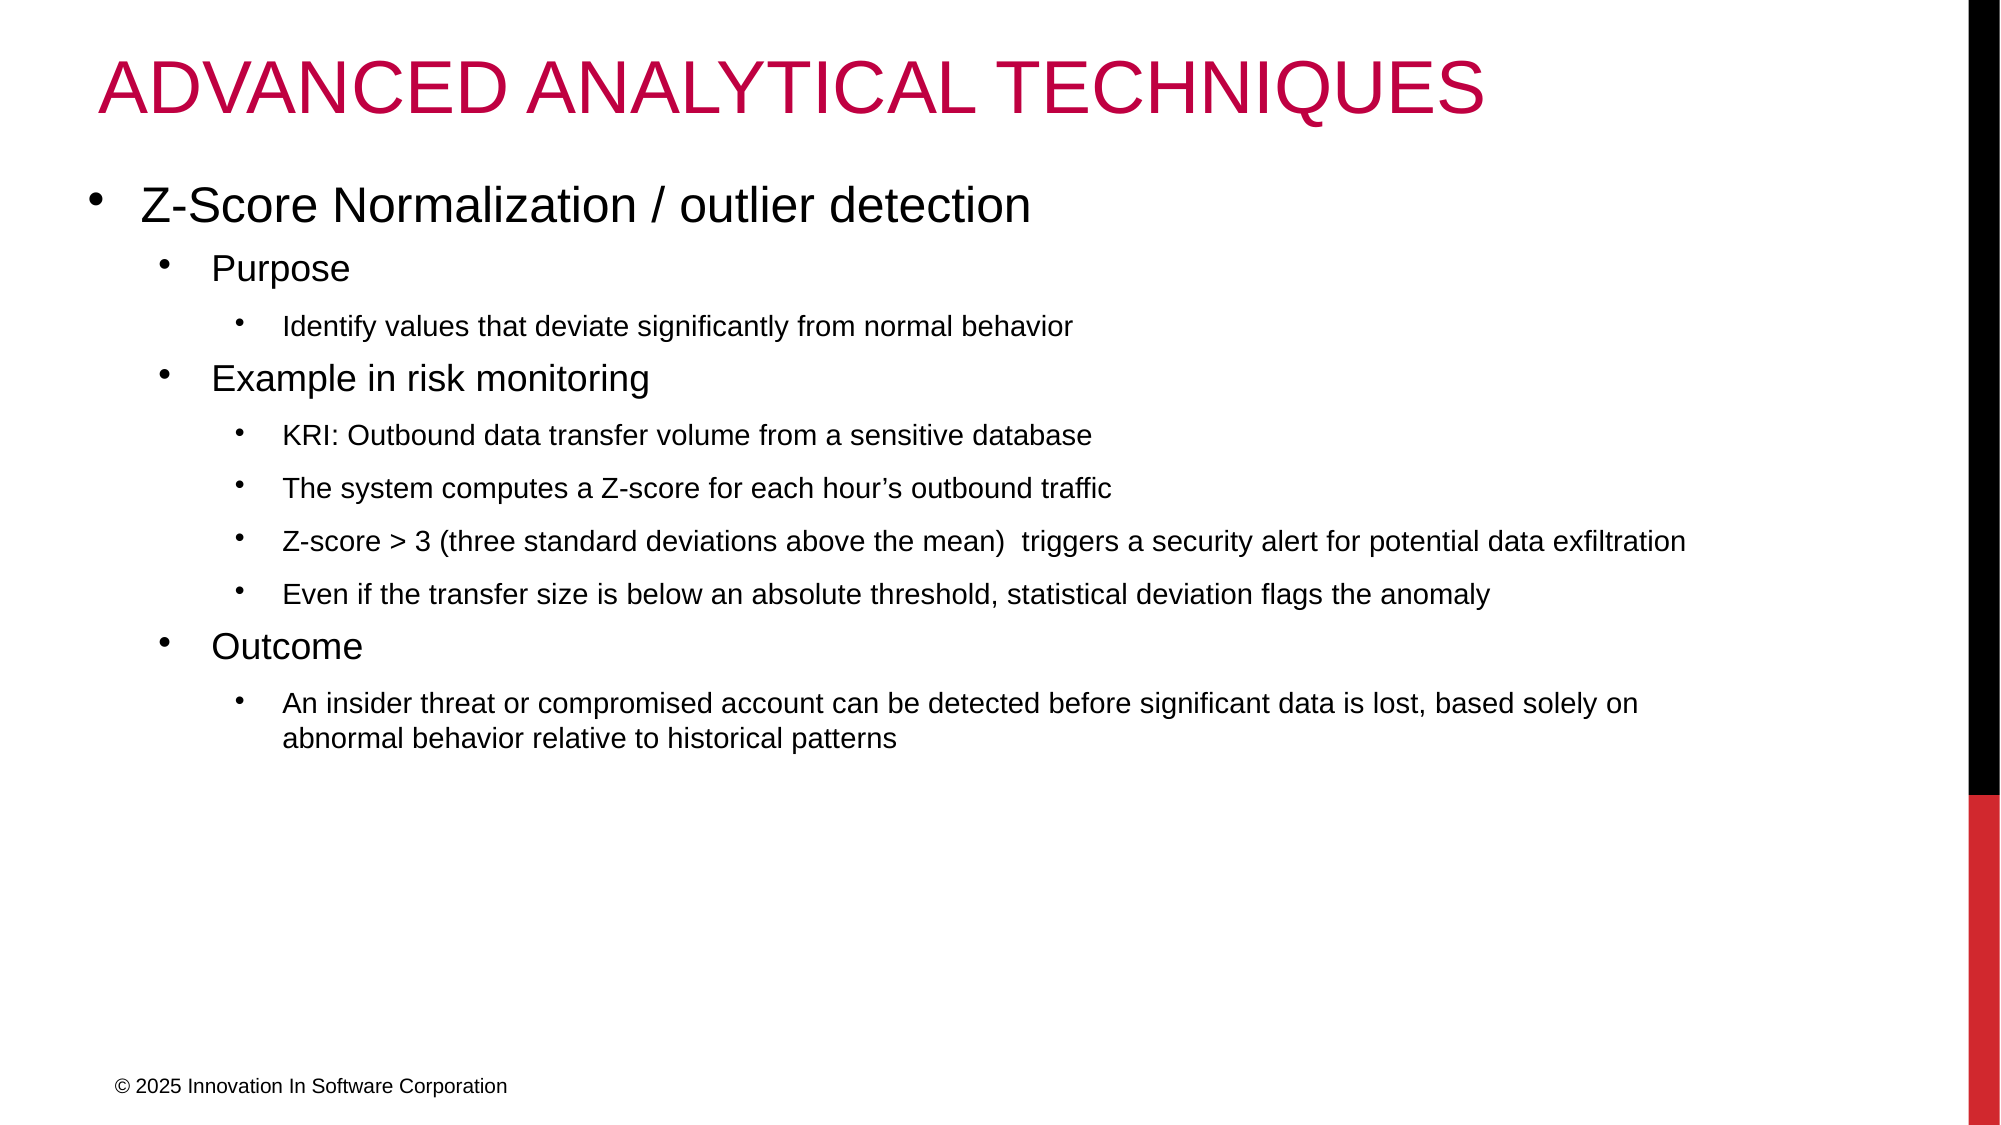

# Advanced Analytical Techniques
Z-Score Normalization / outlier detection
Purpose
Identify values that deviate significantly from normal behavior
Example in risk monitoring
KRI: Outbound data transfer volume from a sensitive database
The system computes a Z-score for each hour’s outbound traffic
Z-score > 3 (three standard deviations above the mean)  triggers a security alert for potential data exfiltration
Even if the transfer size is below an absolute threshold, statistical deviation flags the anomaly
Outcome
An insider threat or compromised account can be detected before significant data is lost, based solely on abnormal behavior relative to historical patterns
© 2025 Innovation In Software Corporation